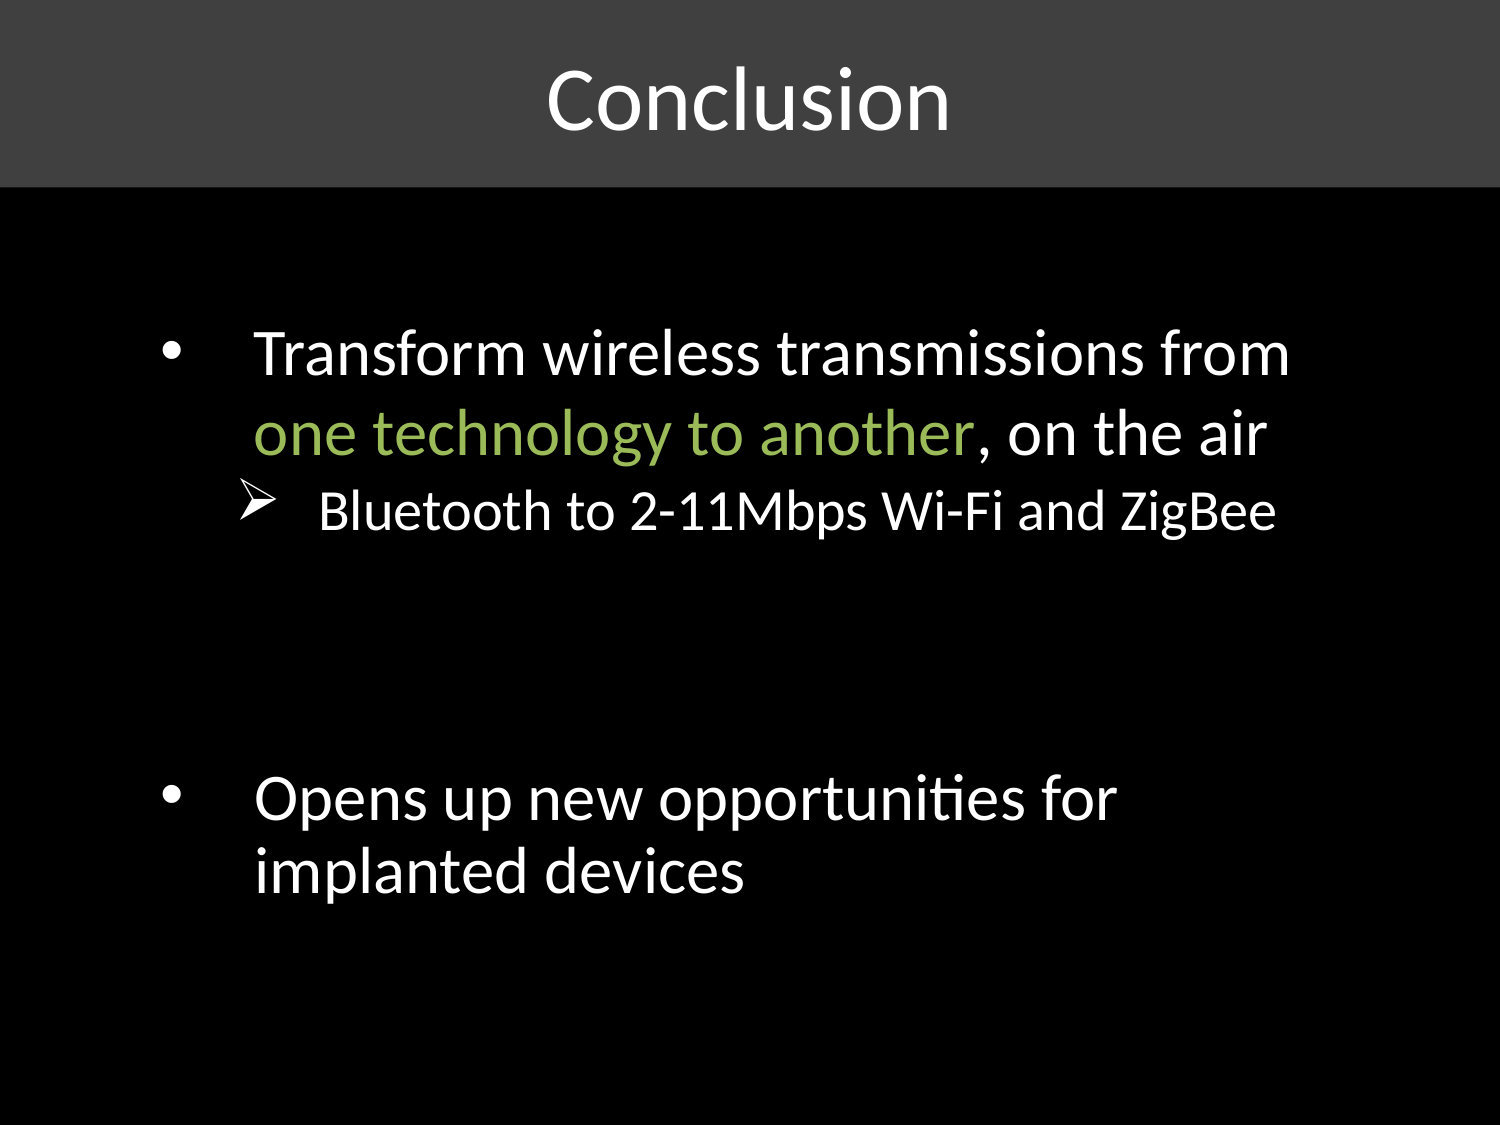

Conclusion
Transform wireless transmissions from
one technology to another, on the air
  Bluetooth to 2-11Mbps Wi-Fi and ZigBee

Opens up new opportunities for implanted devices